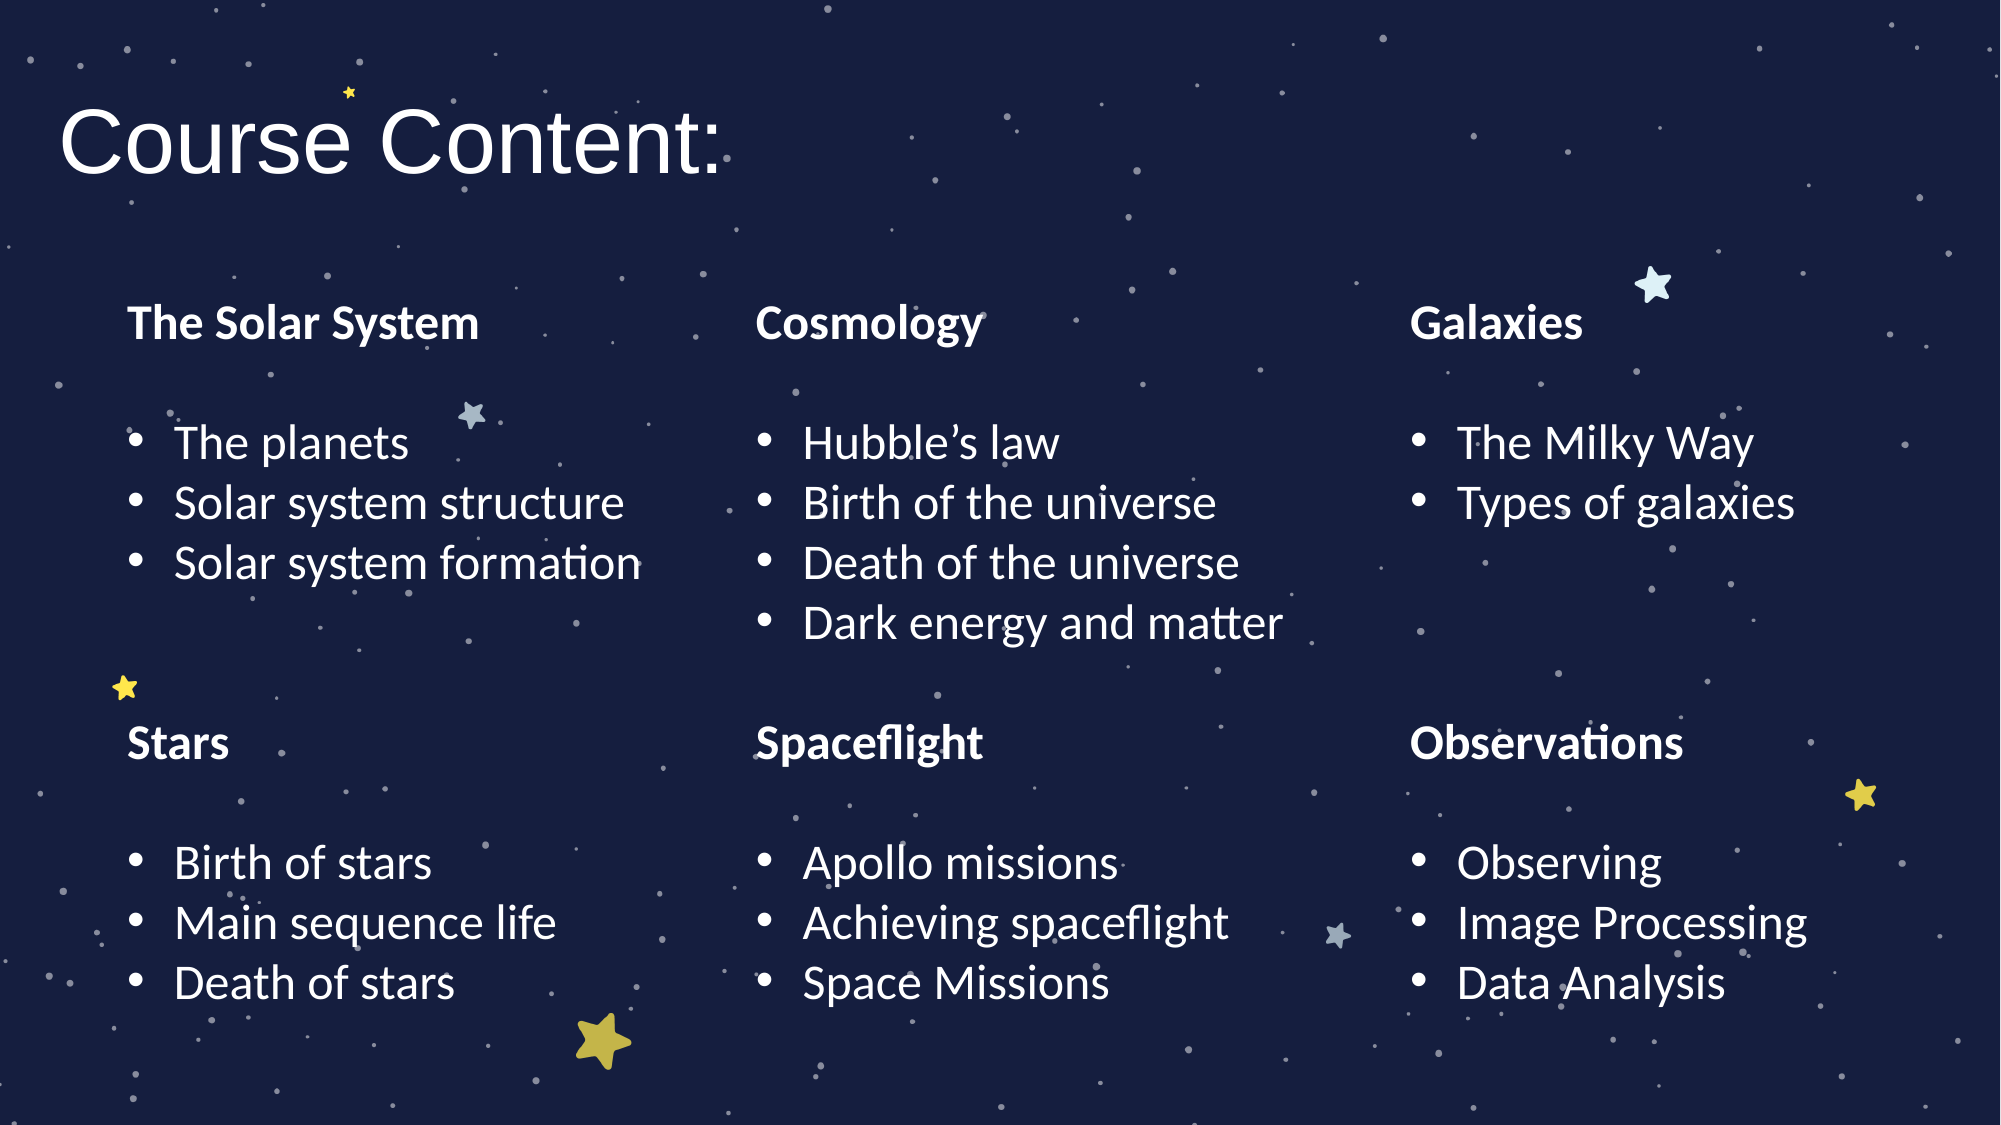

# Course Content:
Cosmology

Hubble’s law
Birth of the universe
Death of the universe
Dark energy and matter

Spaceflight

Apollo missions
Achieving spaceflight
Space Missions
Galaxies

The Milky Way
Types of galaxies

Observations

Observing
Image Processing
Data Analysis
The Solar System

The planets
Solar system structure
Solar system formation

Stars

Birth of stars
Main sequence life
Death of stars